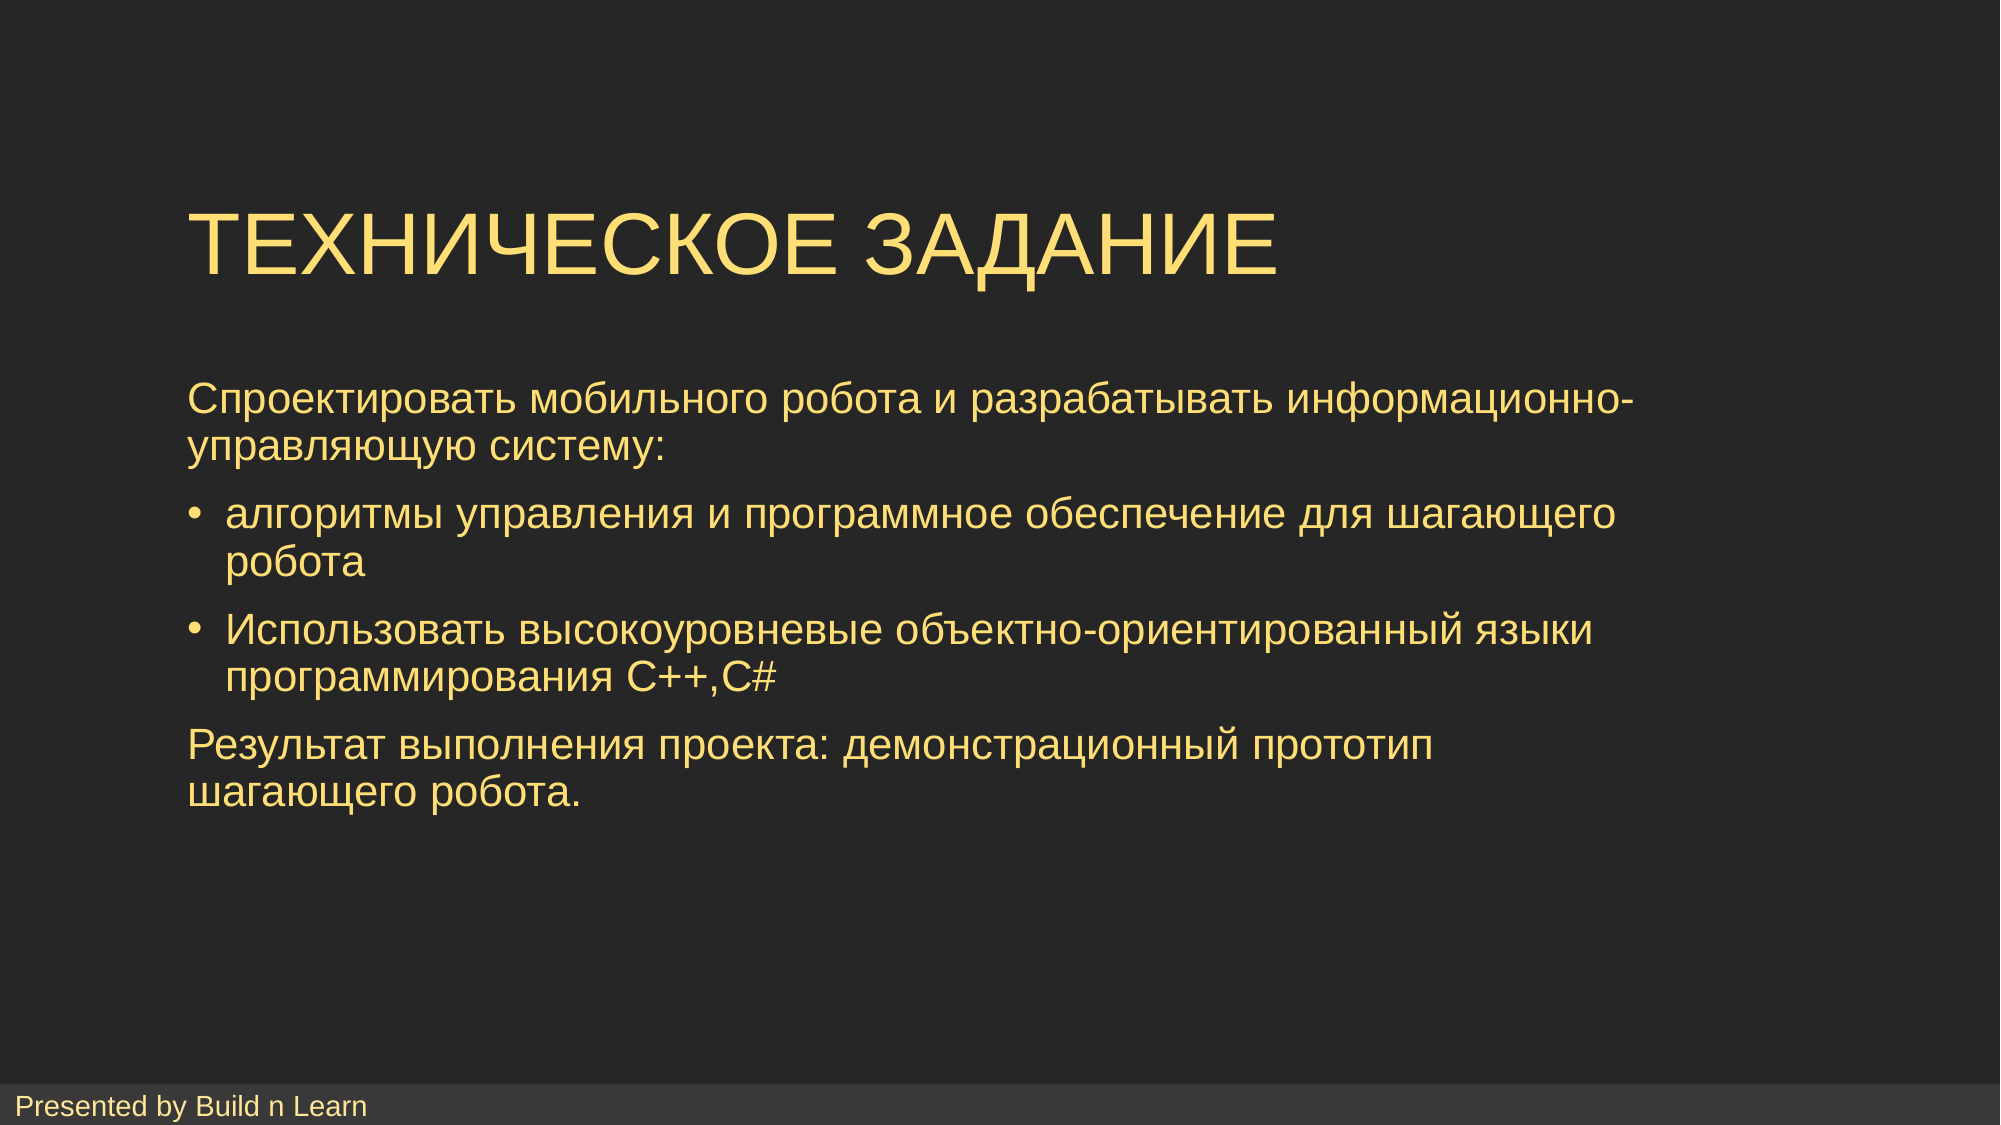

# ТЕХНИЧЕСКОЕ ЗАДАНИЕ
Спроектировать мобильного робота и разрабатывать информационно-управляющую систему:
алгоритмы управления и программное обеспечение для шагающего робота
Использовать высокоуровневые объектно-ориентированный языки программирования C++,C#
Результат выполнения проекта: демонстрационный прототип шагающего робота.
Presented by Build n Learn